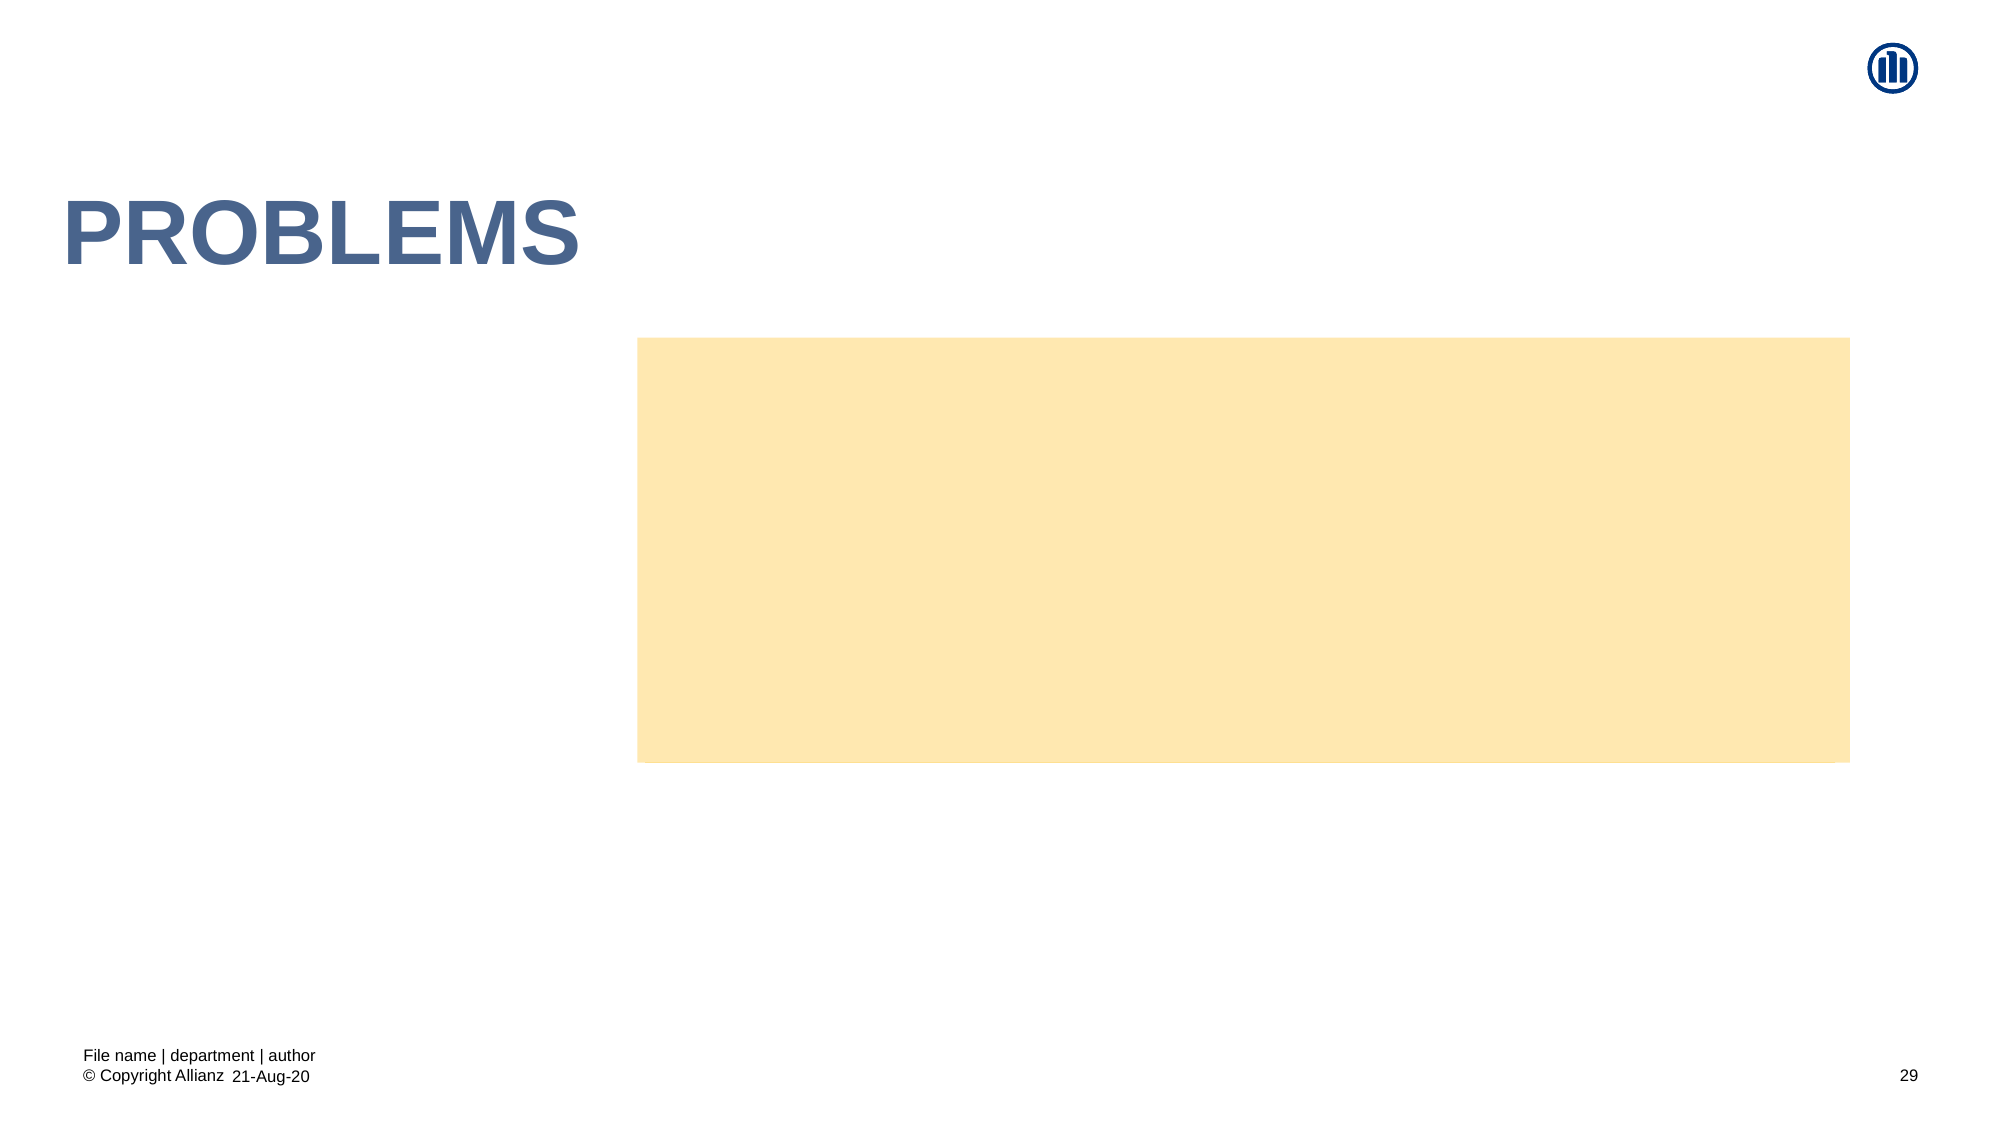

# Problems

| Requirements | Solve |
| --- | --- |
| At first, We had a misunderstanding about the requirement. | Presenting our test scenarios to the project owner and received the project confirmation. |
File name | department | author
29
21-Aug-20